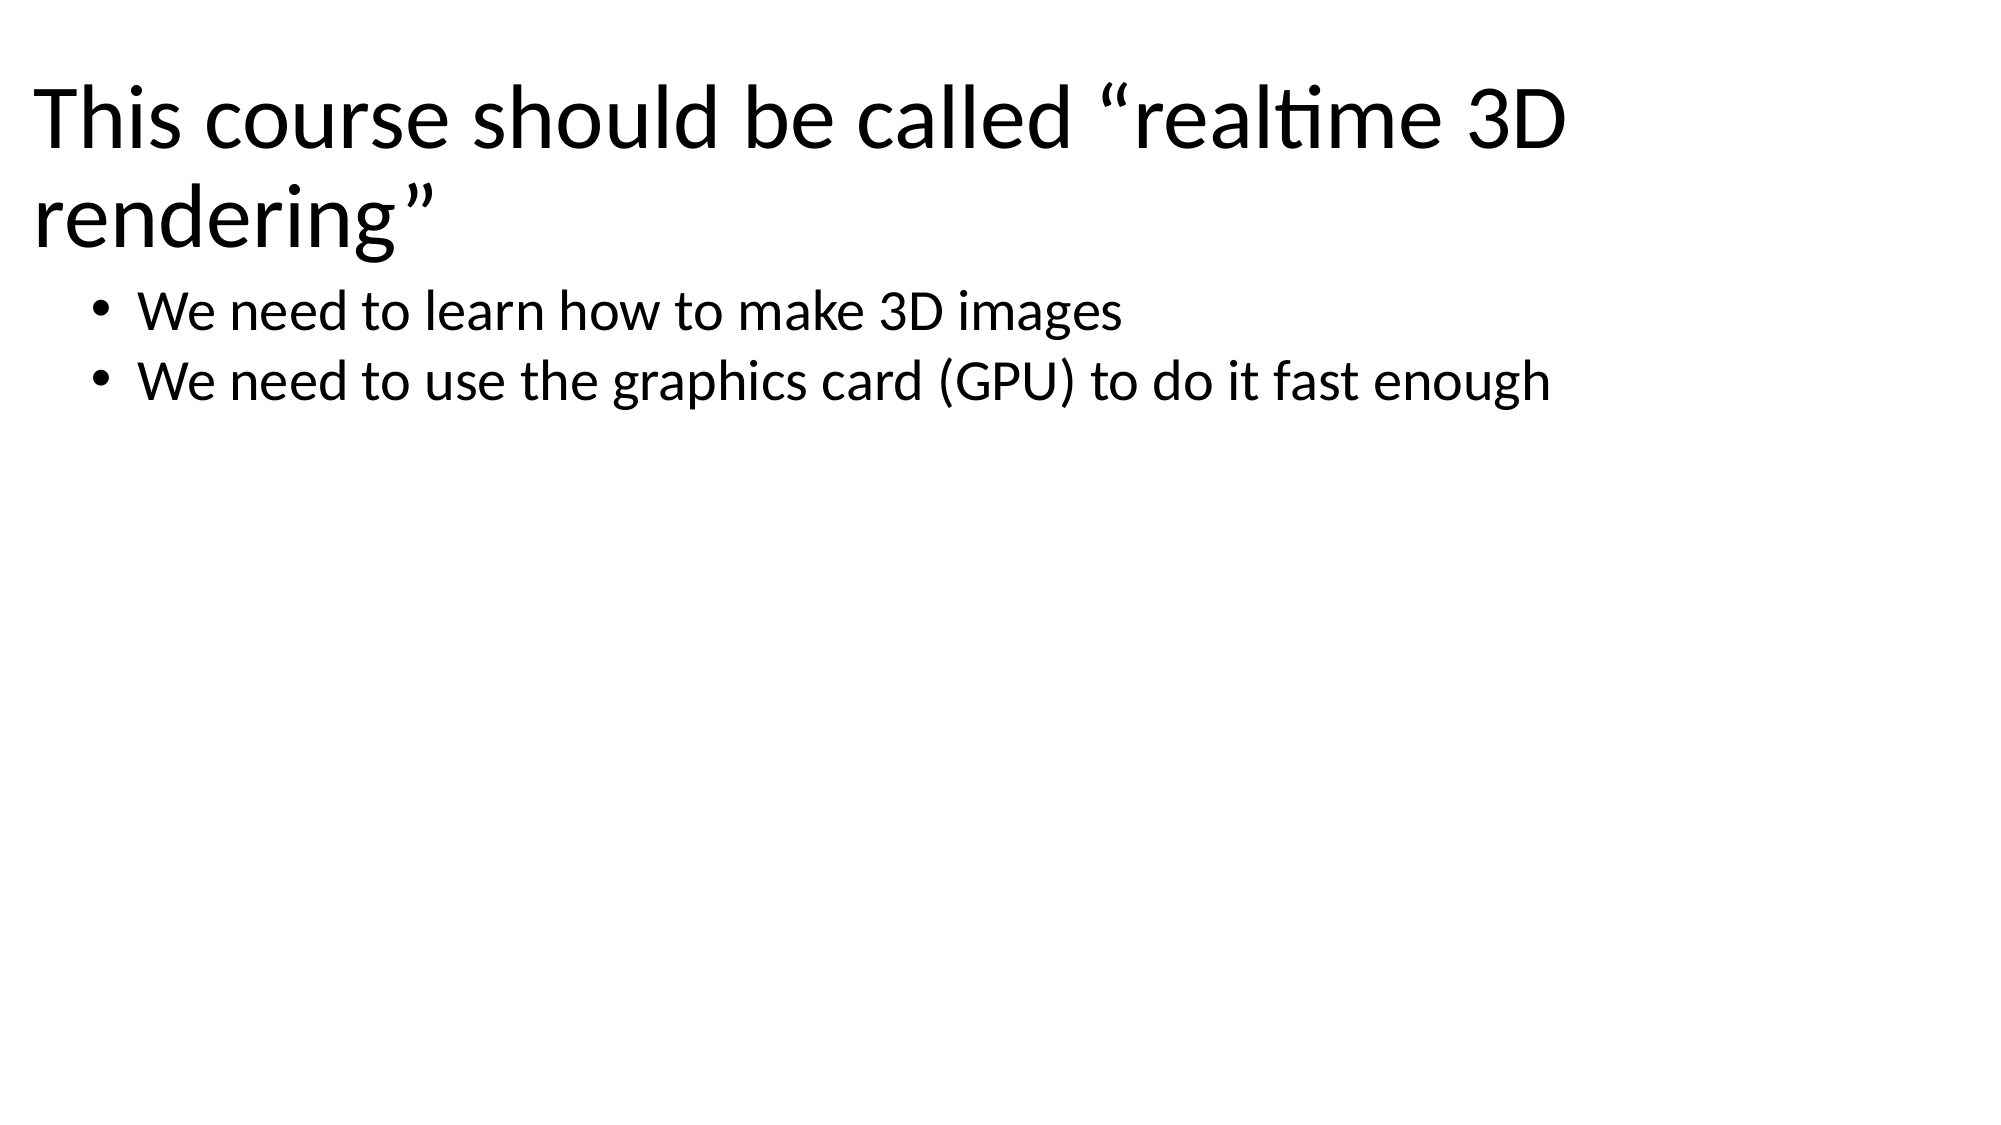

# This course should be called “realtime 3D rendering”
We need to learn how to make 3D images
We need to use the graphics card (GPU) to do it fast enough